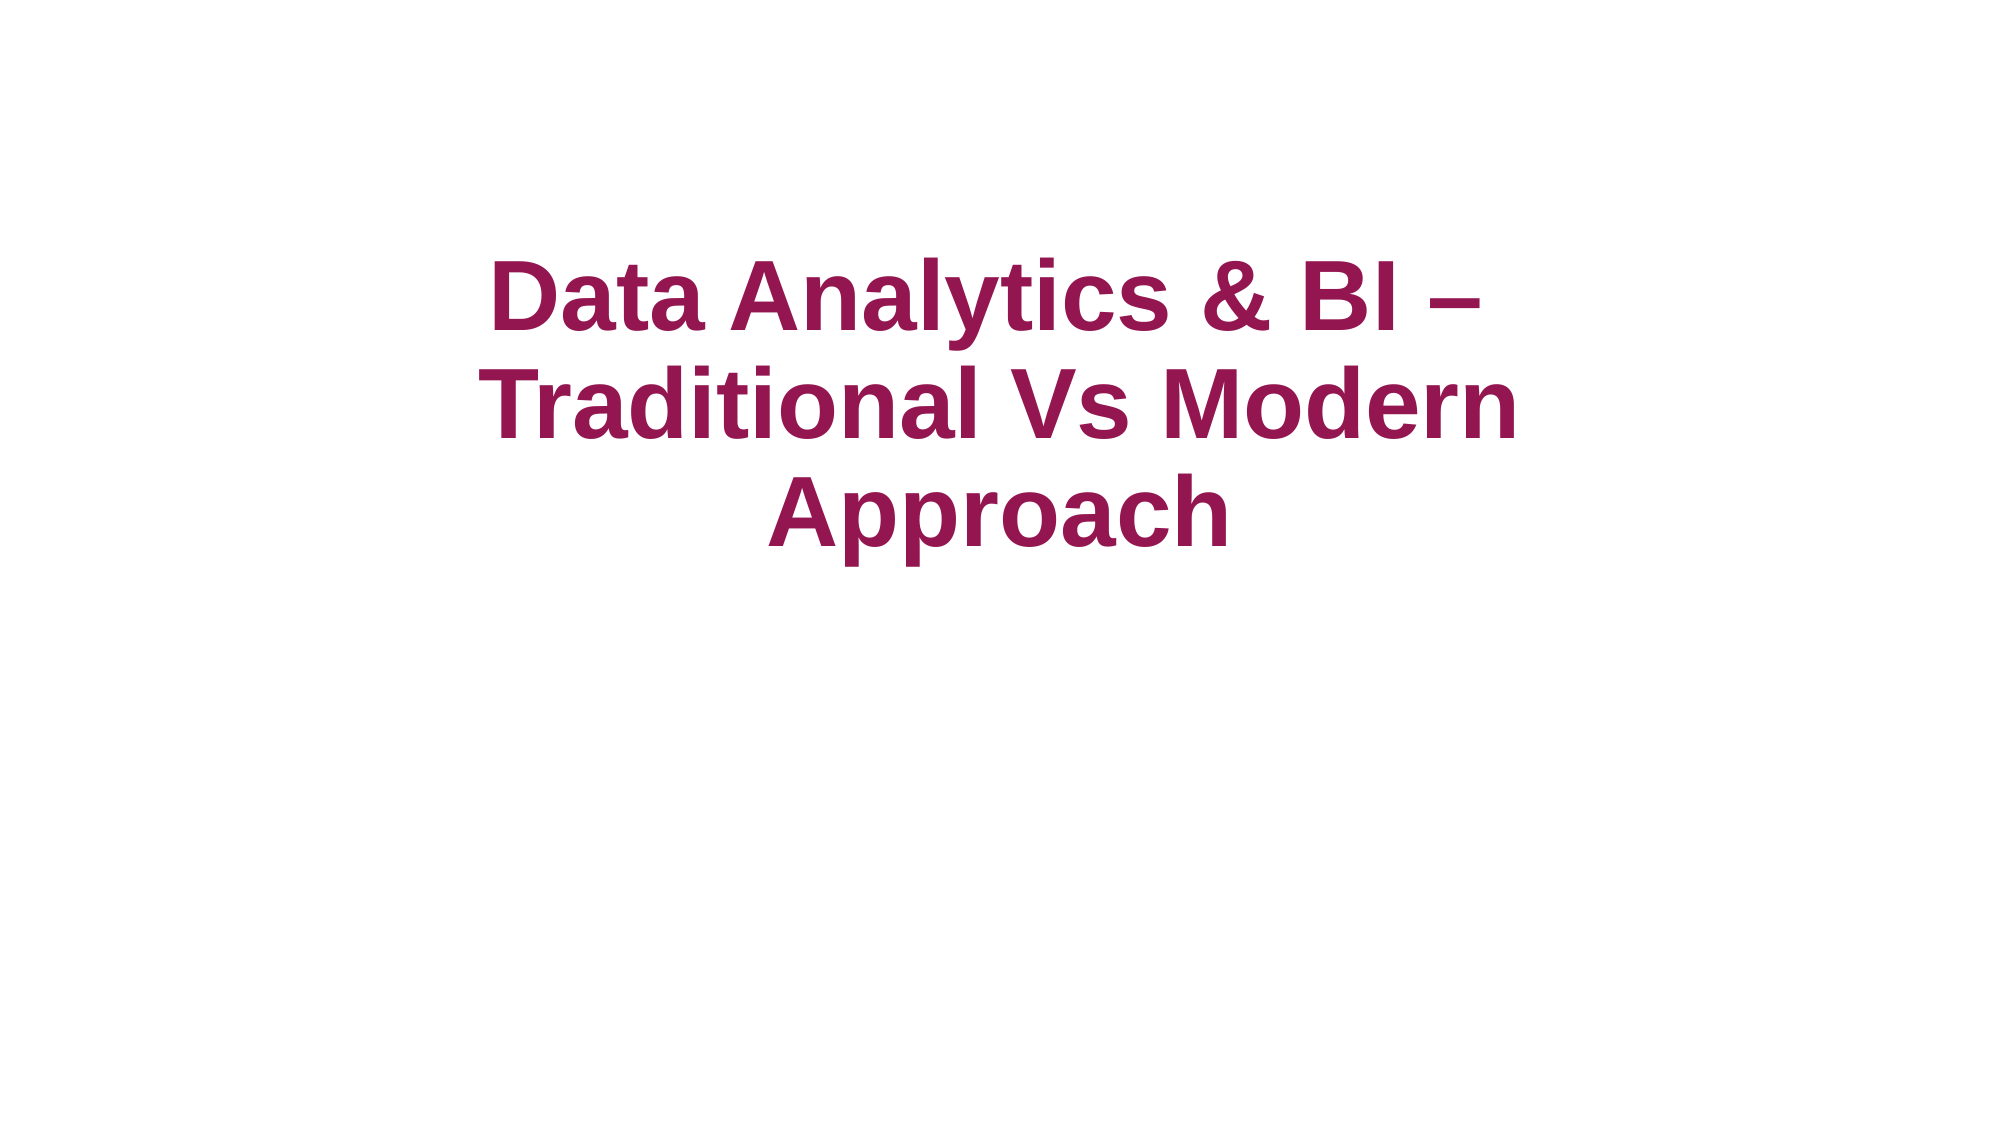

# Data Analytics & BI – Traditional Vs Modern Approach